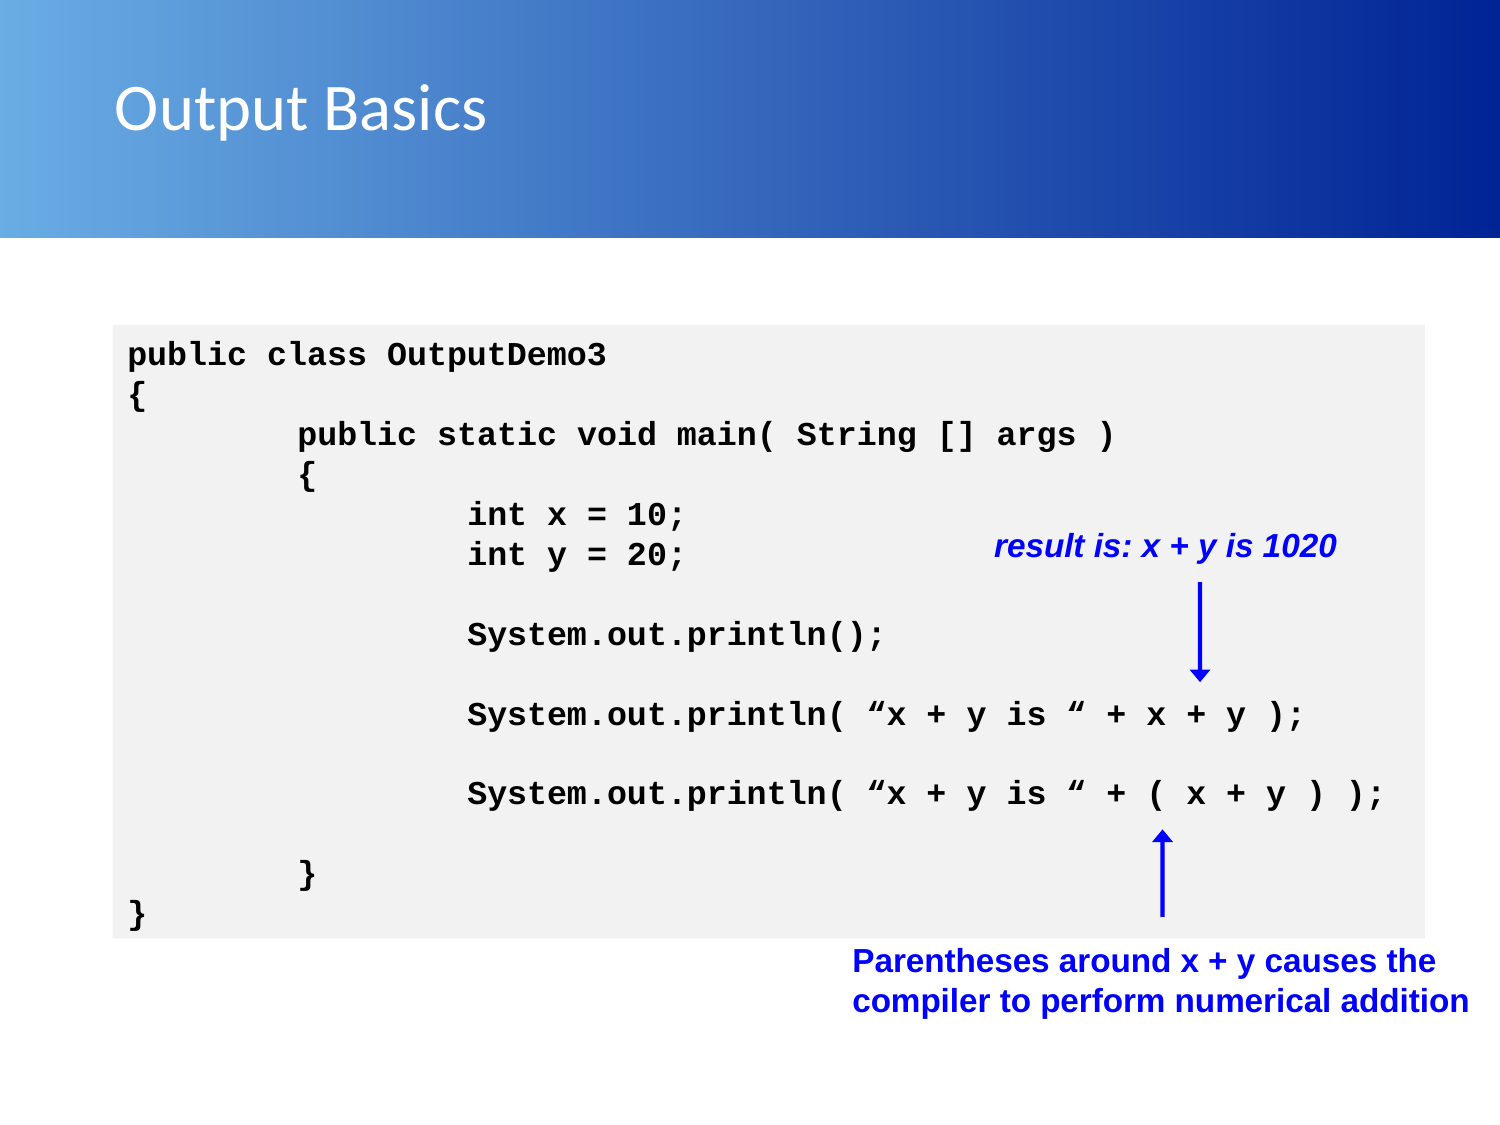

# Output Basics

public class OutputDemo3
{
	 public static void main( String [] args )
	 {
		  int x = 10;
		  int y = 20;

		  System.out.println();

		  System.out.println( “x + y is “ + x + y );

		  System.out.println( “x + y is “ + ( x + y ) );

	 }
}
result is: x + y is 1020

Parentheses around x + y causes the compiler to perform numerical addition